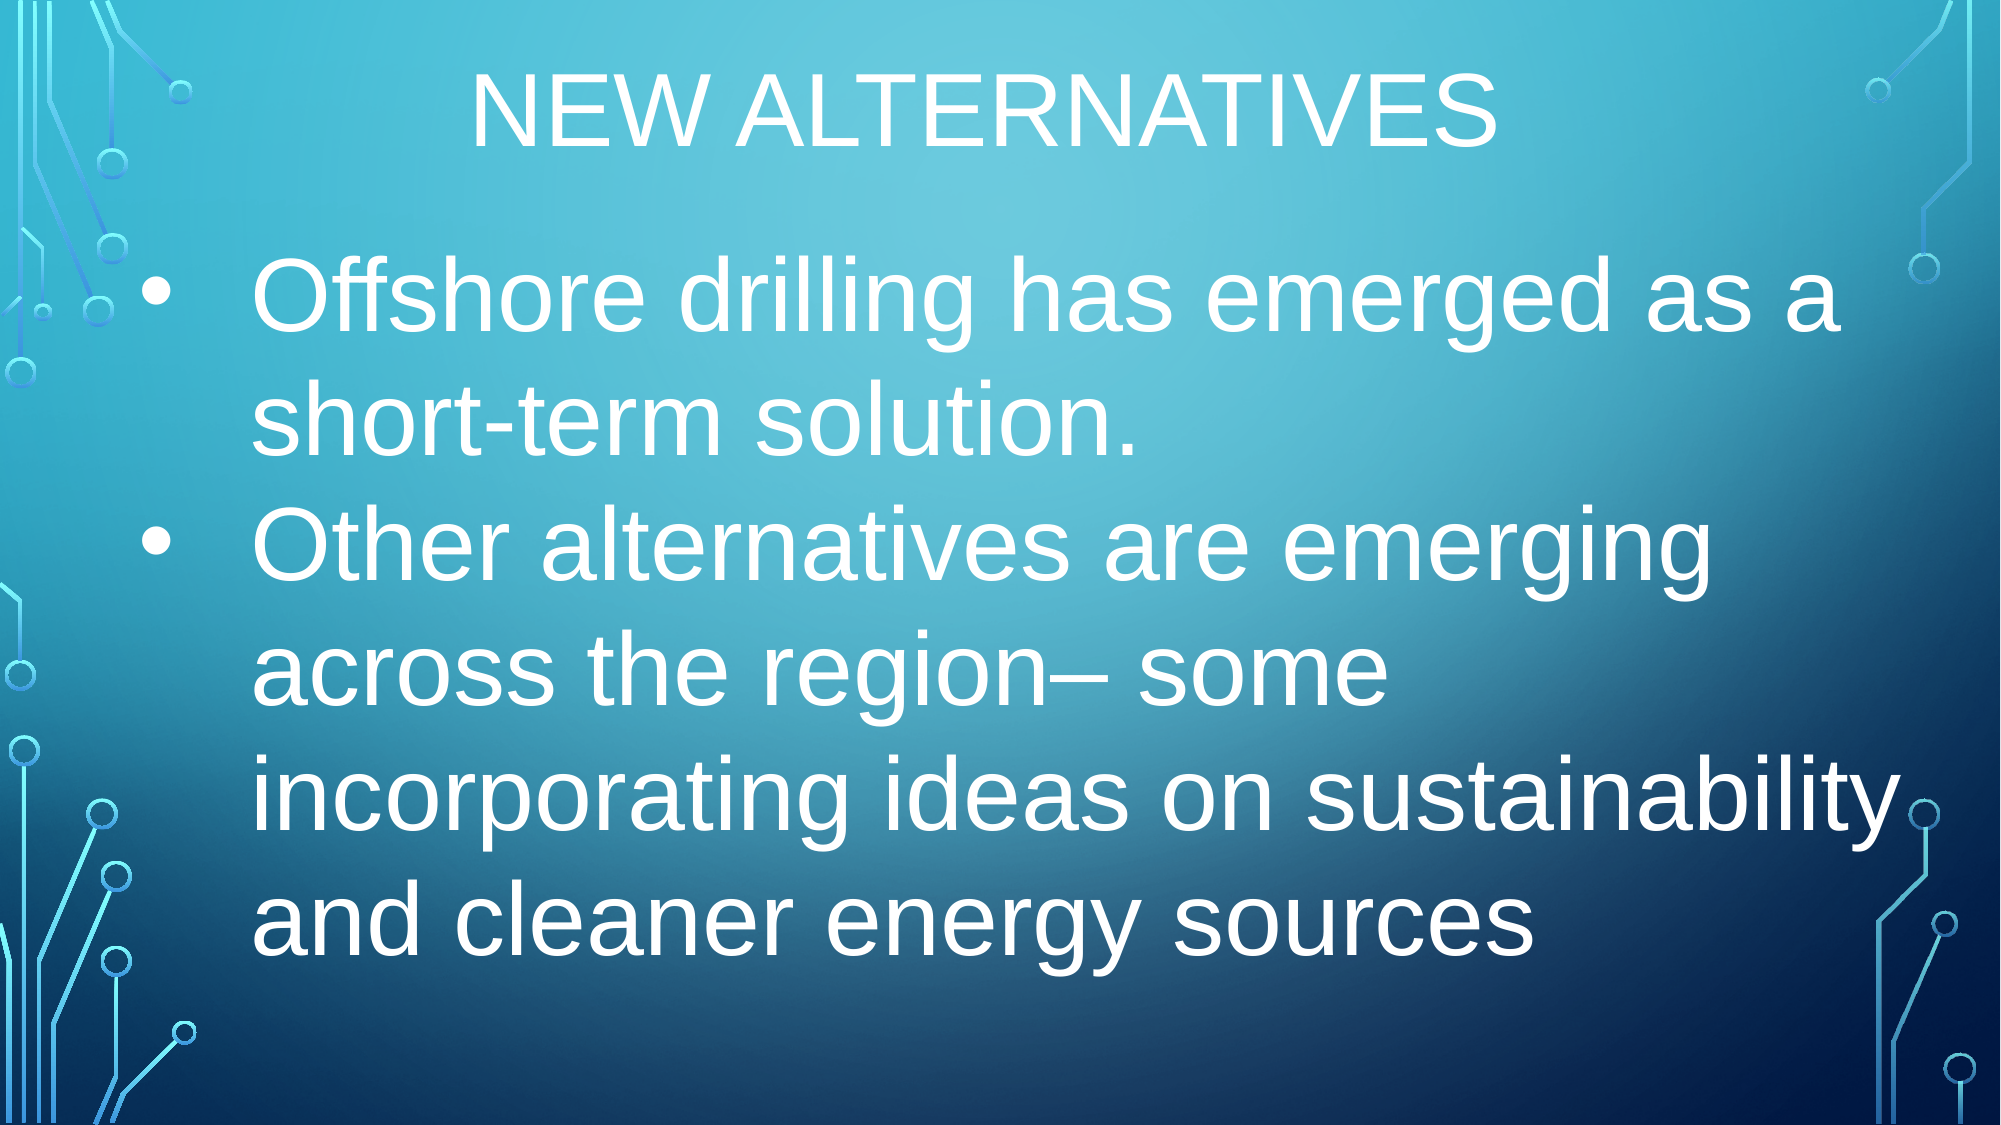

NEW ALTERNATIVES
Offshore drilling has emerged as a short-term solution.
Other alternatives are emerging across the region– some incorporating ideas on sustainability and cleaner energy sources